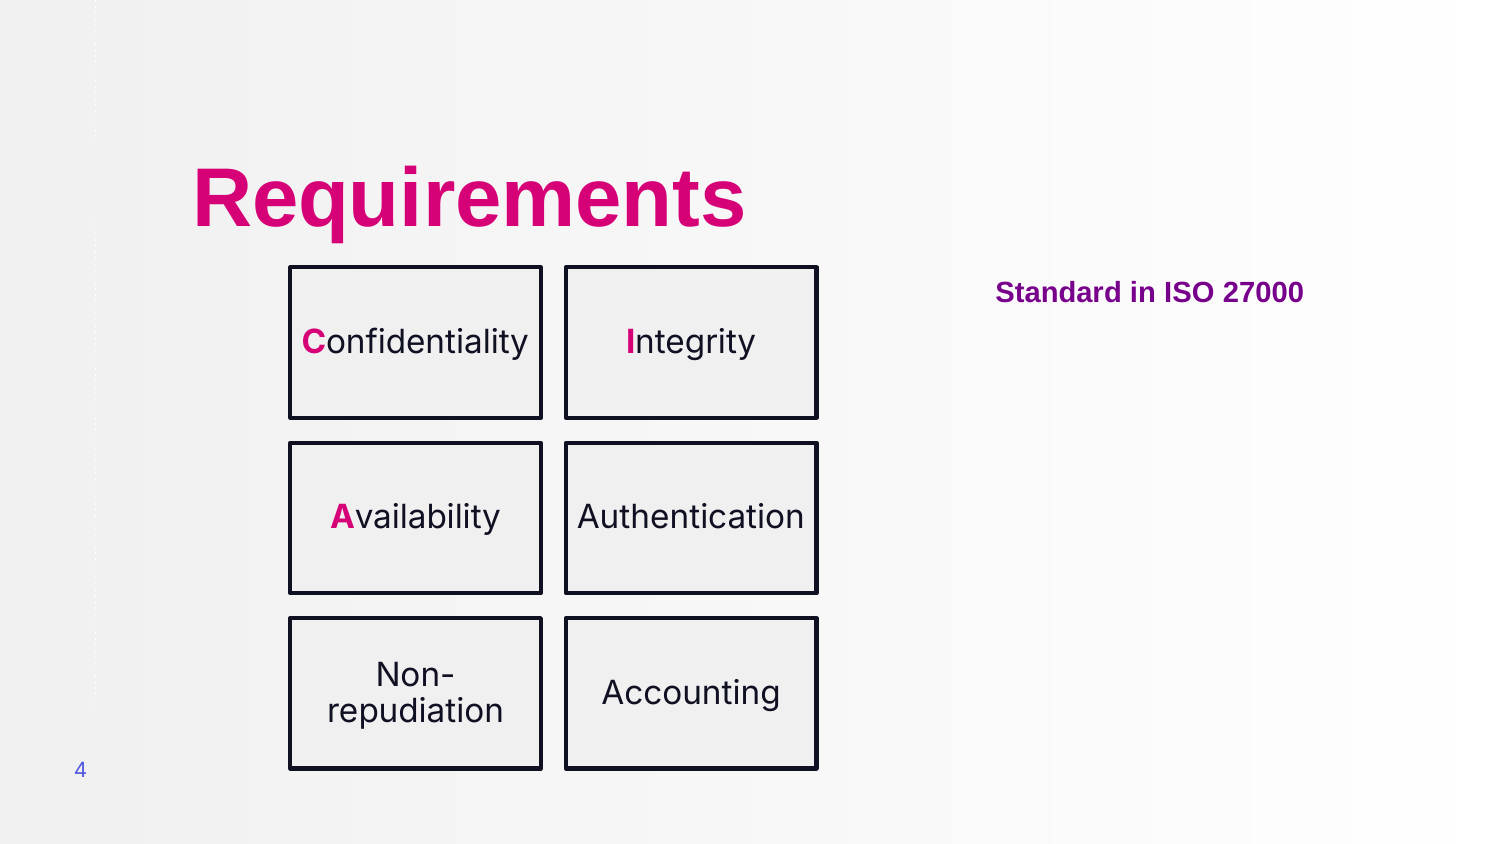

# Requirements
Standard in ISO 27000
Confidentiality
Integrity
Availability
Authentication
Non-repudiation
Accounting
4